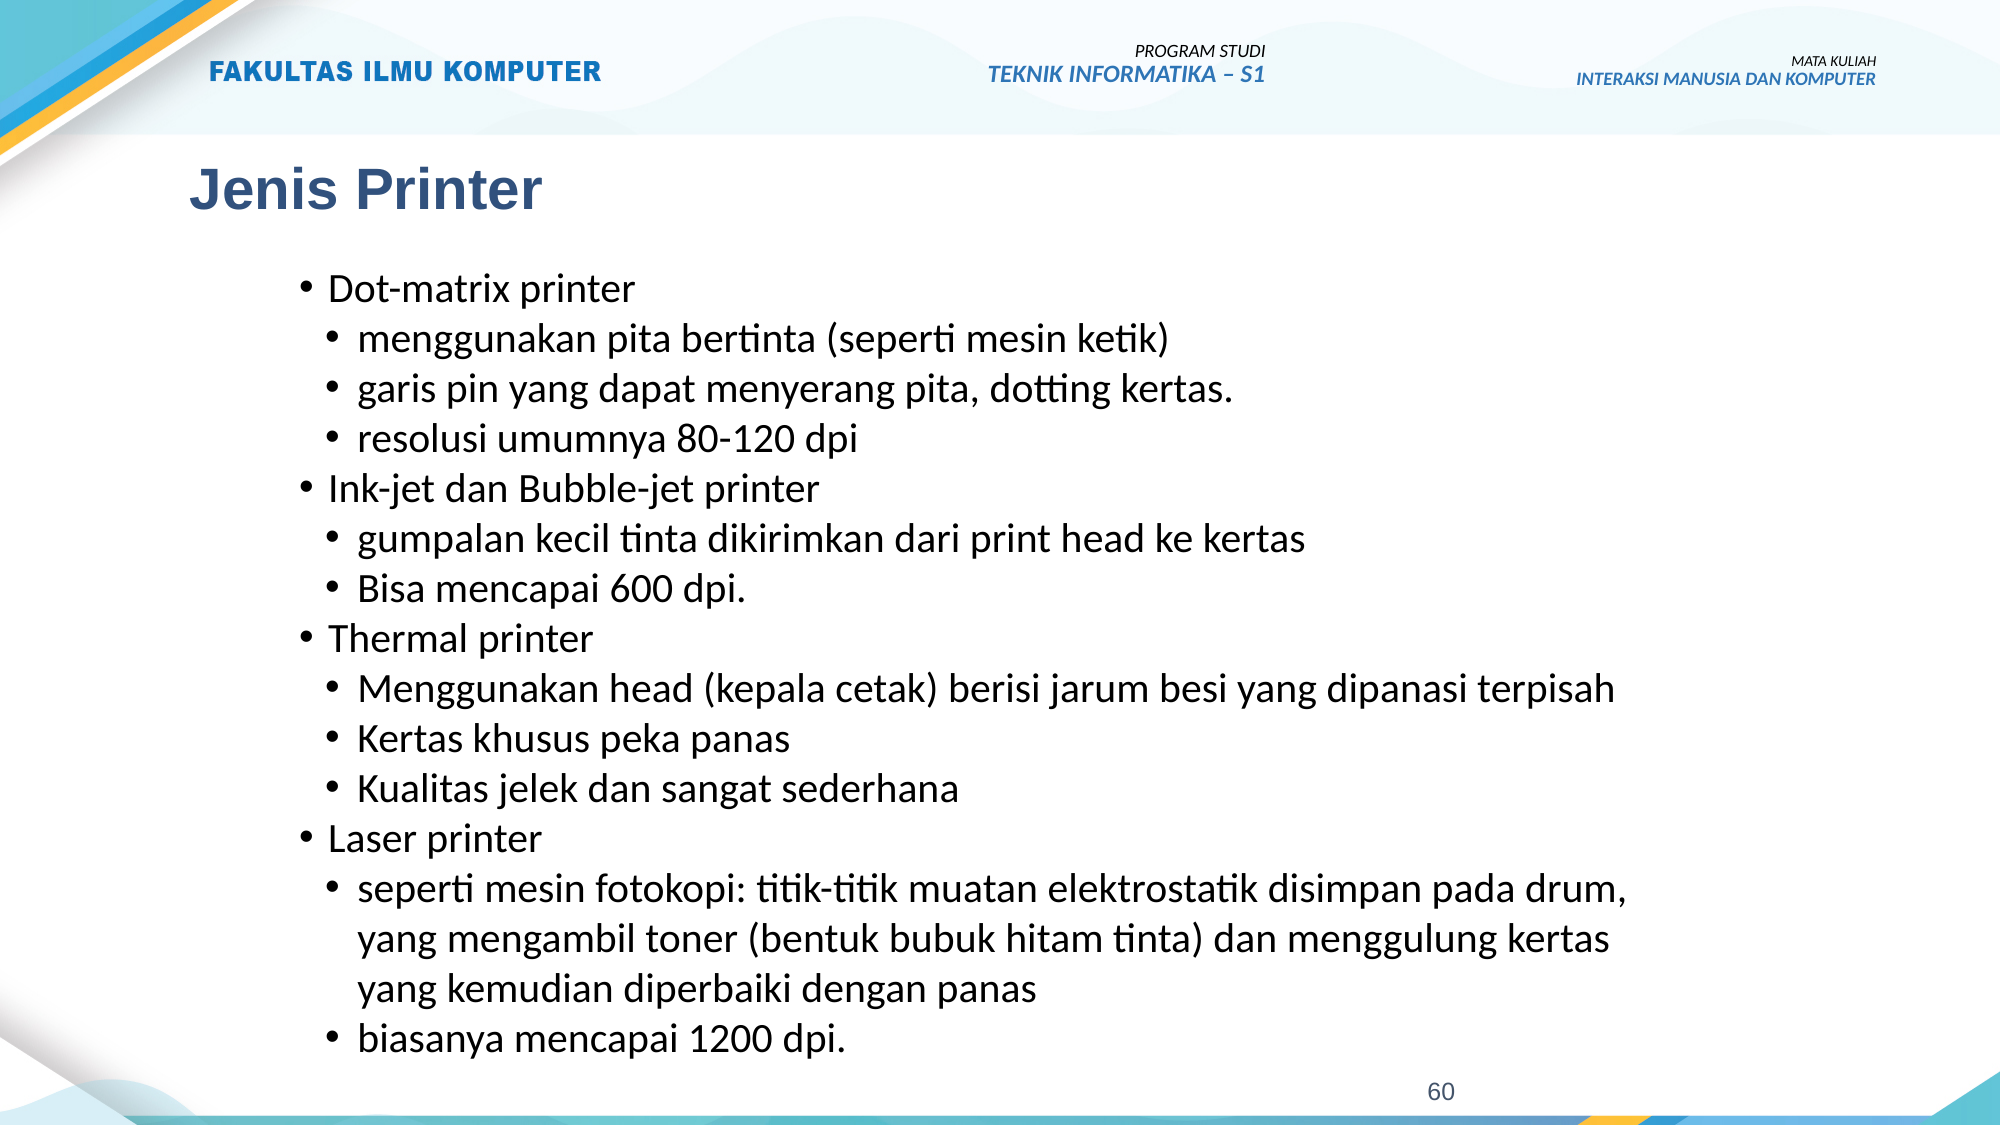

PROGRAM STUDI
TEKNIK INFORMATIKA – S1
MATA KULIAH
INTERAKSI MANUSIA DAN KOMPUTER
# Jenis Printer
Dot-matrix printer
menggunakan pita bertinta (seperti mesin ketik)
garis pin yang dapat menyerang pita, dotting kertas.
resolusi umumnya 80-120 dpi
Ink-jet dan Bubble-jet printer
gumpalan kecil tinta dikirimkan dari print head ke kertas
Bisa mencapai 600 dpi.
Thermal printer
Menggunakan head (kepala cetak) berisi jarum besi yang dipanasi terpisah
Kertas khusus peka panas
Kualitas jelek dan sangat sederhana
Laser printer
seperti mesin fotokopi: titik-titik muatan elektrostatik disimpan pada drum, yang mengambil toner (bentuk bubuk hitam tinta) dan menggulung kertas yang kemudian diperbaiki dengan panas
biasanya mencapai 1200 dpi.
60